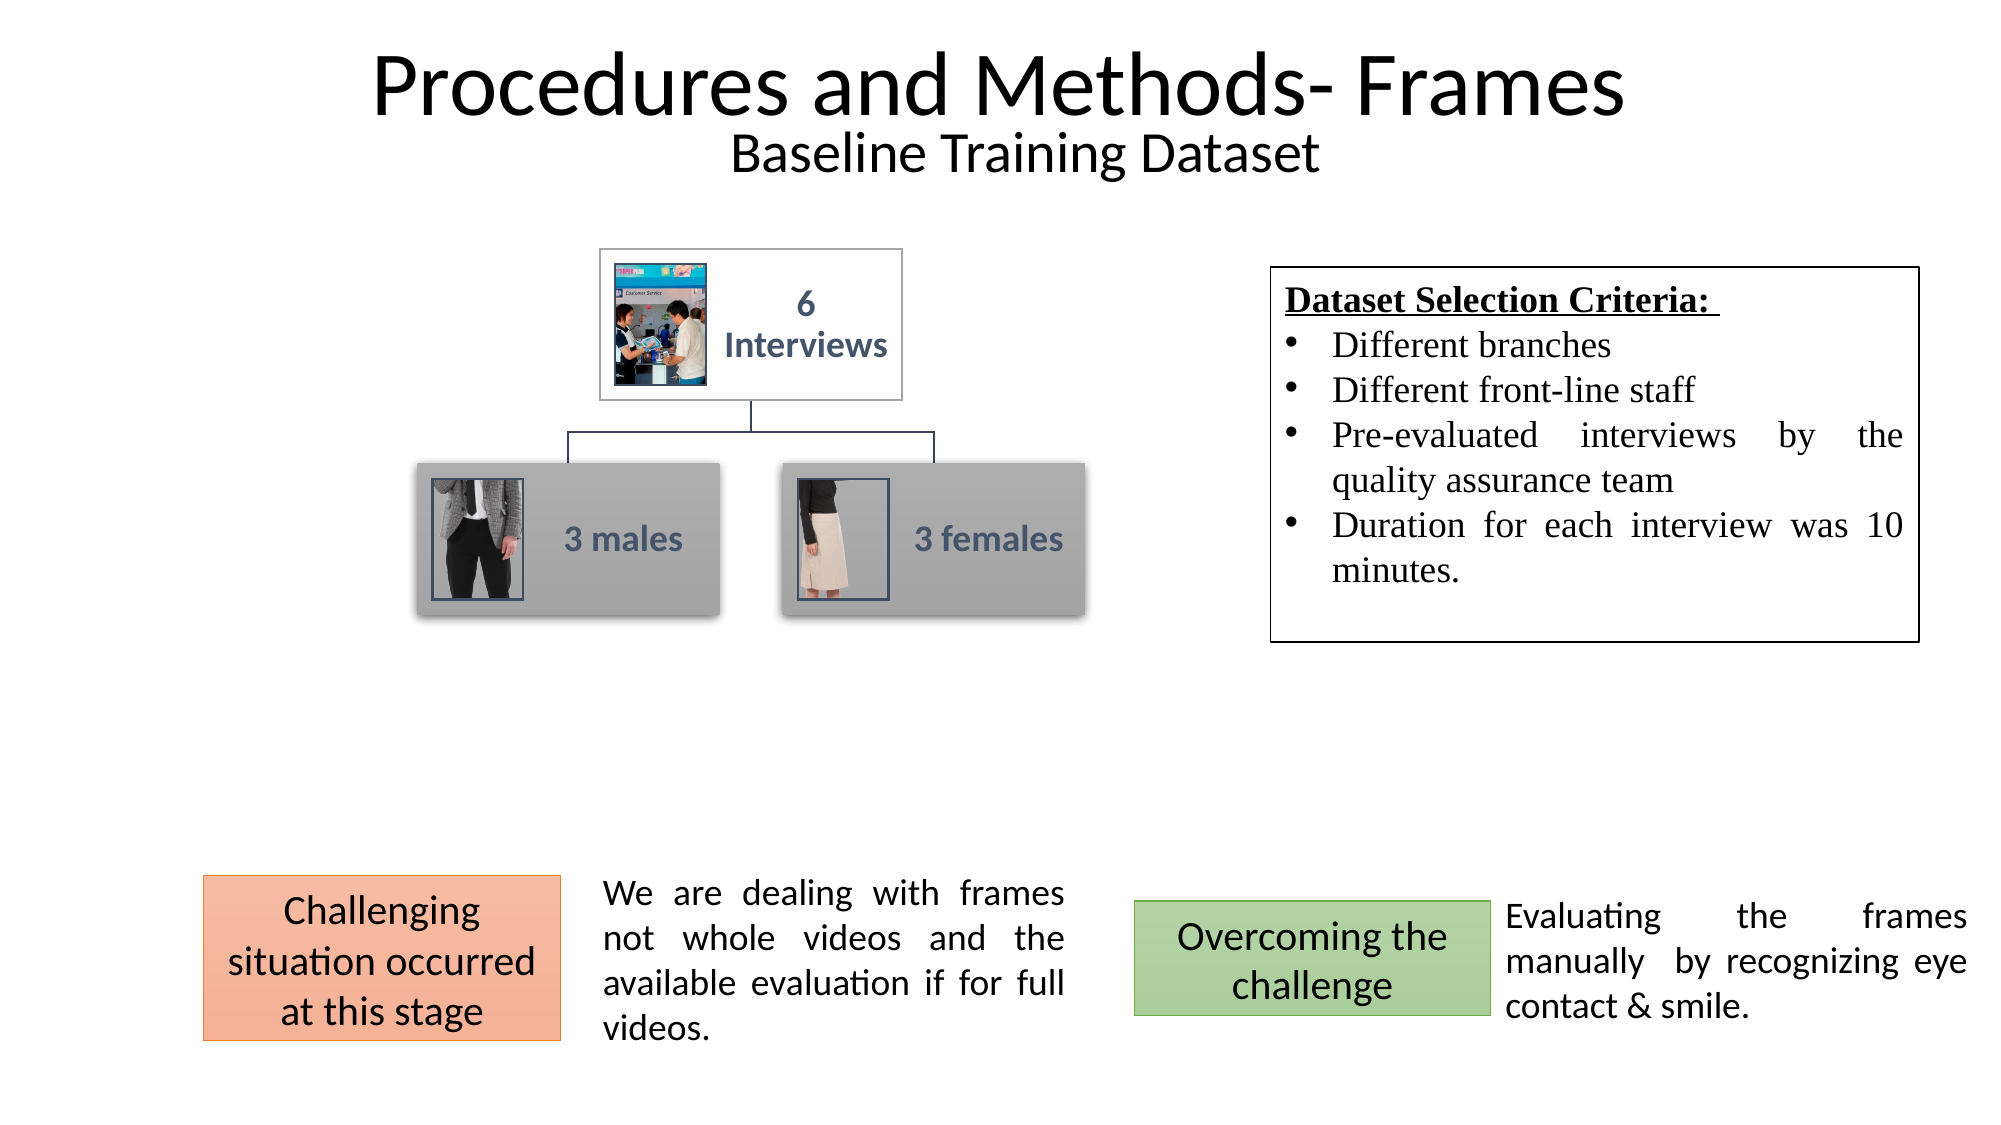

Procedures and Methods- Frames
# Baseline Training Dataset
6 Interviews
3 males
3 females
Dataset Selection Criteria:
Different branches
Different front-line staff
Pre-evaluated interviews by the quality assurance team
Duration for each interview was 10 minutes.

We are dealing with frames not whole videos and the available evaluation if for full videos.
Challenging situation occurred at this stage
Evaluating the frames manually  by recognizing eye contact & smile.
Overcoming the challenge